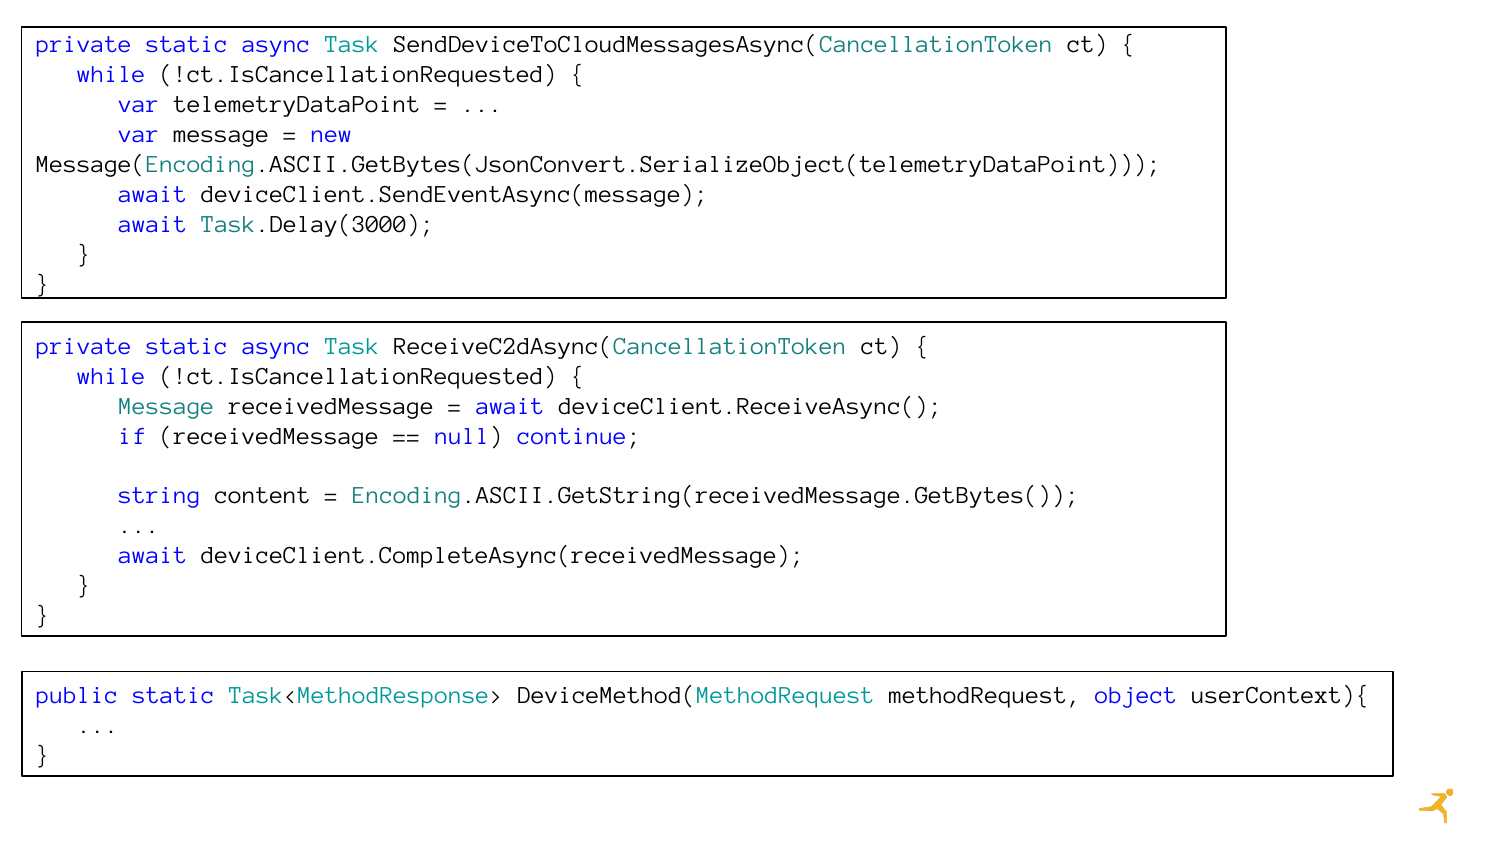

private static async Task SendDeviceToCloudMessagesAsync(CancellationToken ct) {
   while (!ct.IsCancellationRequested) {
      var telemetryDataPoint = ...
      var message = new Message(Encoding.ASCII.GetBytes(JsonConvert.SerializeObject(telemetryDataPoint)));
      await deviceClient.SendEventAsync(message);
      await Task.Delay(3000);
   }
}
private static async Task ReceiveC2dAsync(CancellationToken ct) {
   while (!ct.IsCancellationRequested) {
      Message receivedMessage = await deviceClient.ReceiveAsync();
      if (receivedMessage == null) continue;

      string content = Encoding.ASCII.GetString(receivedMessage.GetBytes());
      ...
      await deviceClient.CompleteAsync(receivedMessage);
   }
}
public static Task<MethodResponse> DeviceMethod(MethodRequest methodRequest, object userContext){
   ...
}